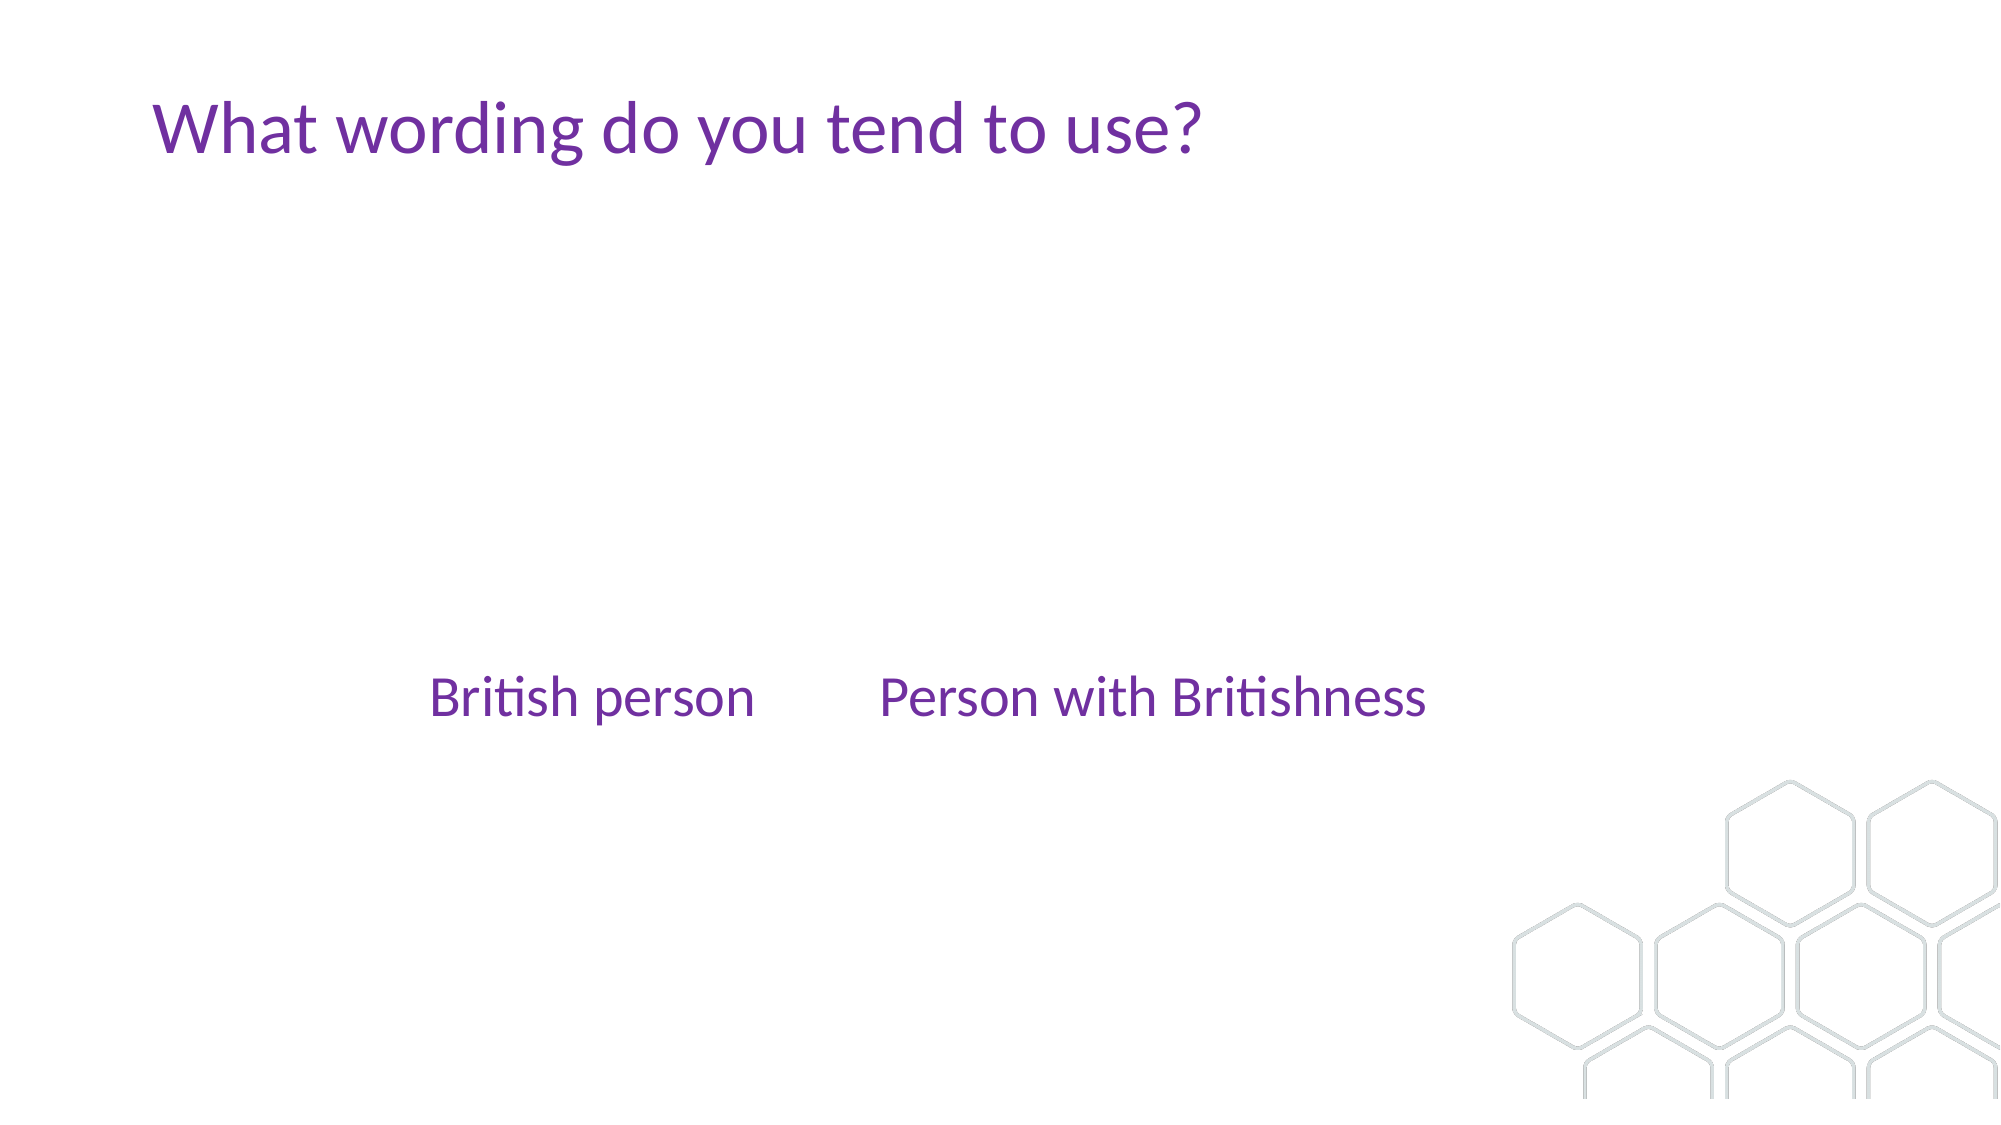

# What wording do you tend to use?
British person	Person with Britishness